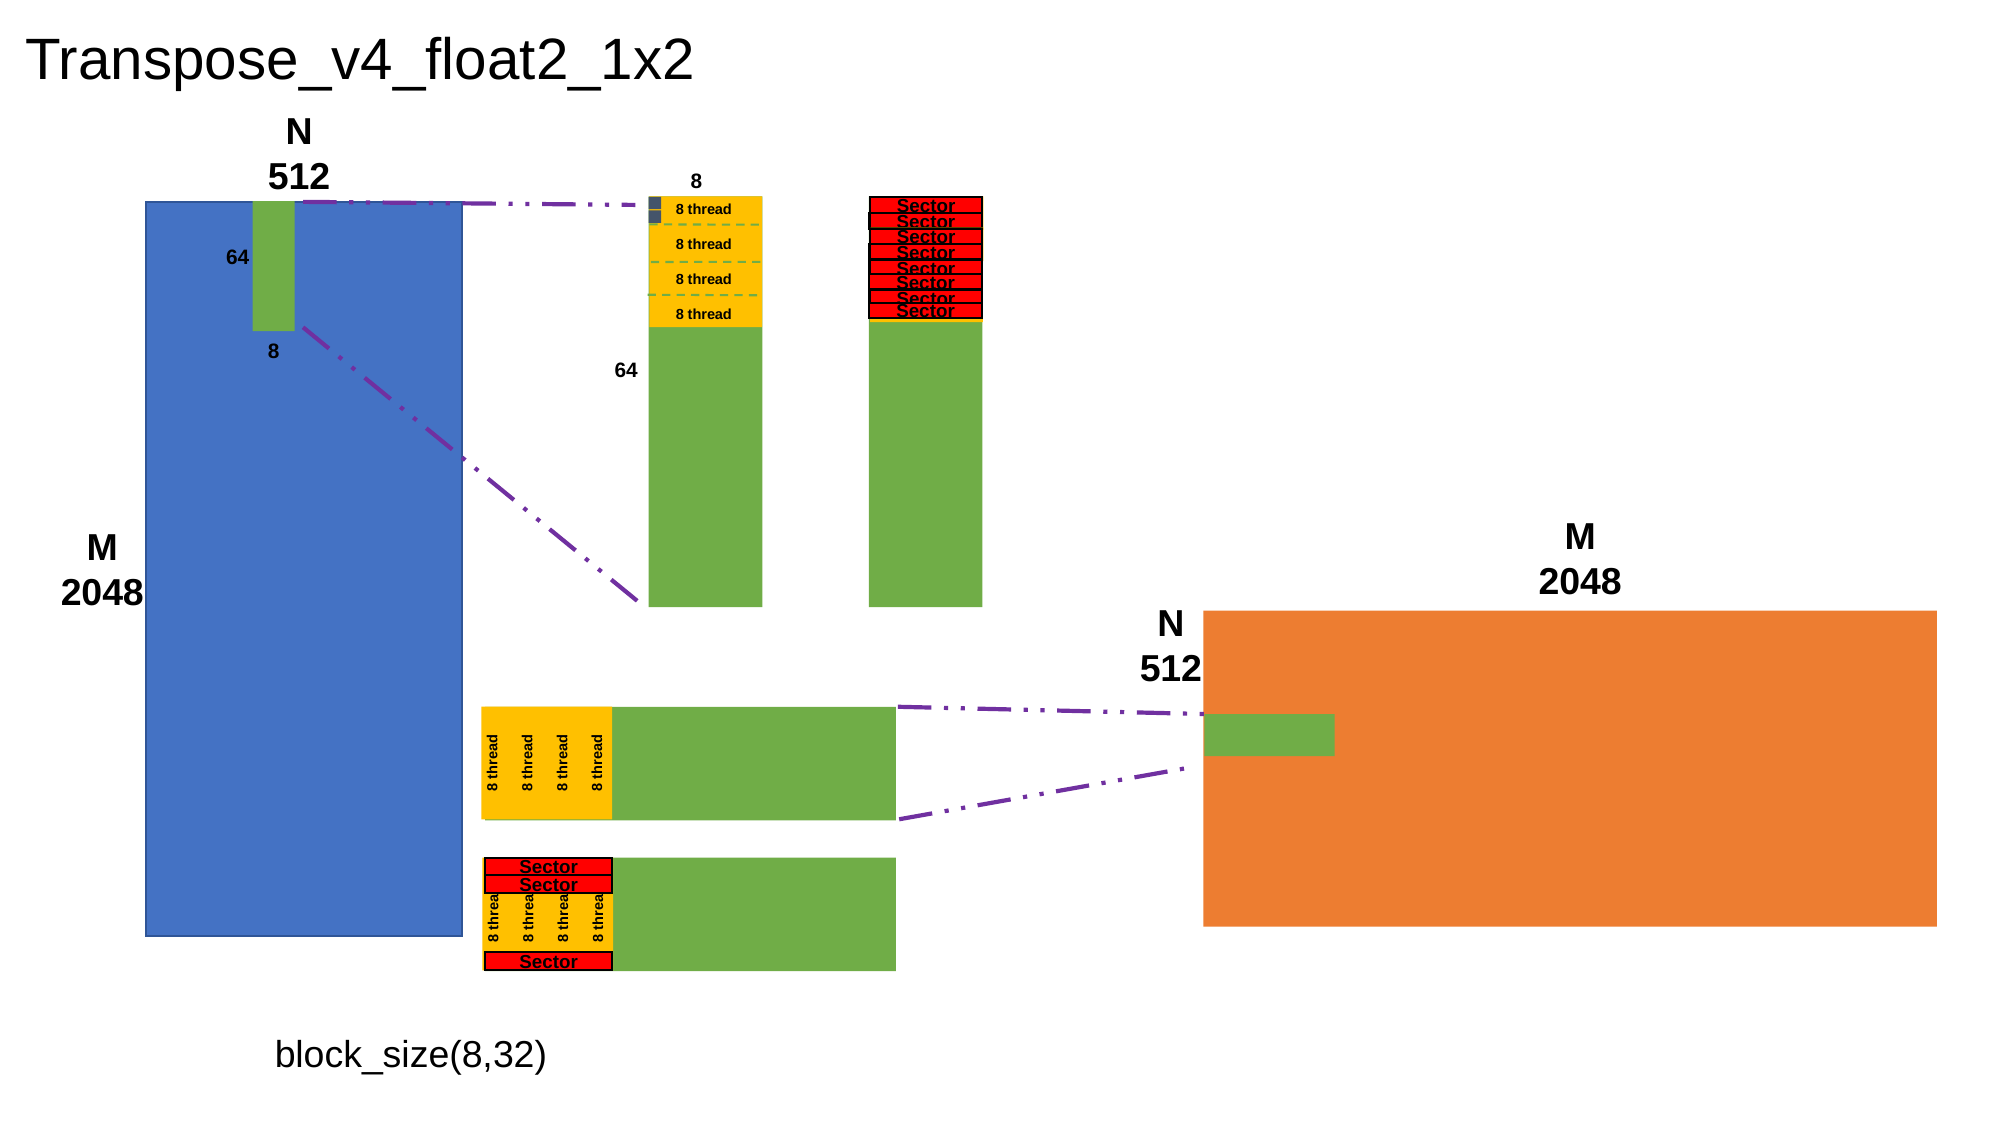

Transpose_v4_float2_1x2
N
512
8
8 thread

8 thread

8 thread

8 thread

Sector

Sector

Sector
64
Sector

Sector
Sector

Sector
Sector
8

64

M
2048
M
2048
N
512

8 thread

8 thread

8 thread

8 thread

8 thread

8 thread

8 thread

8 thread

Sector
Sector
Sector
block_size(8,32)